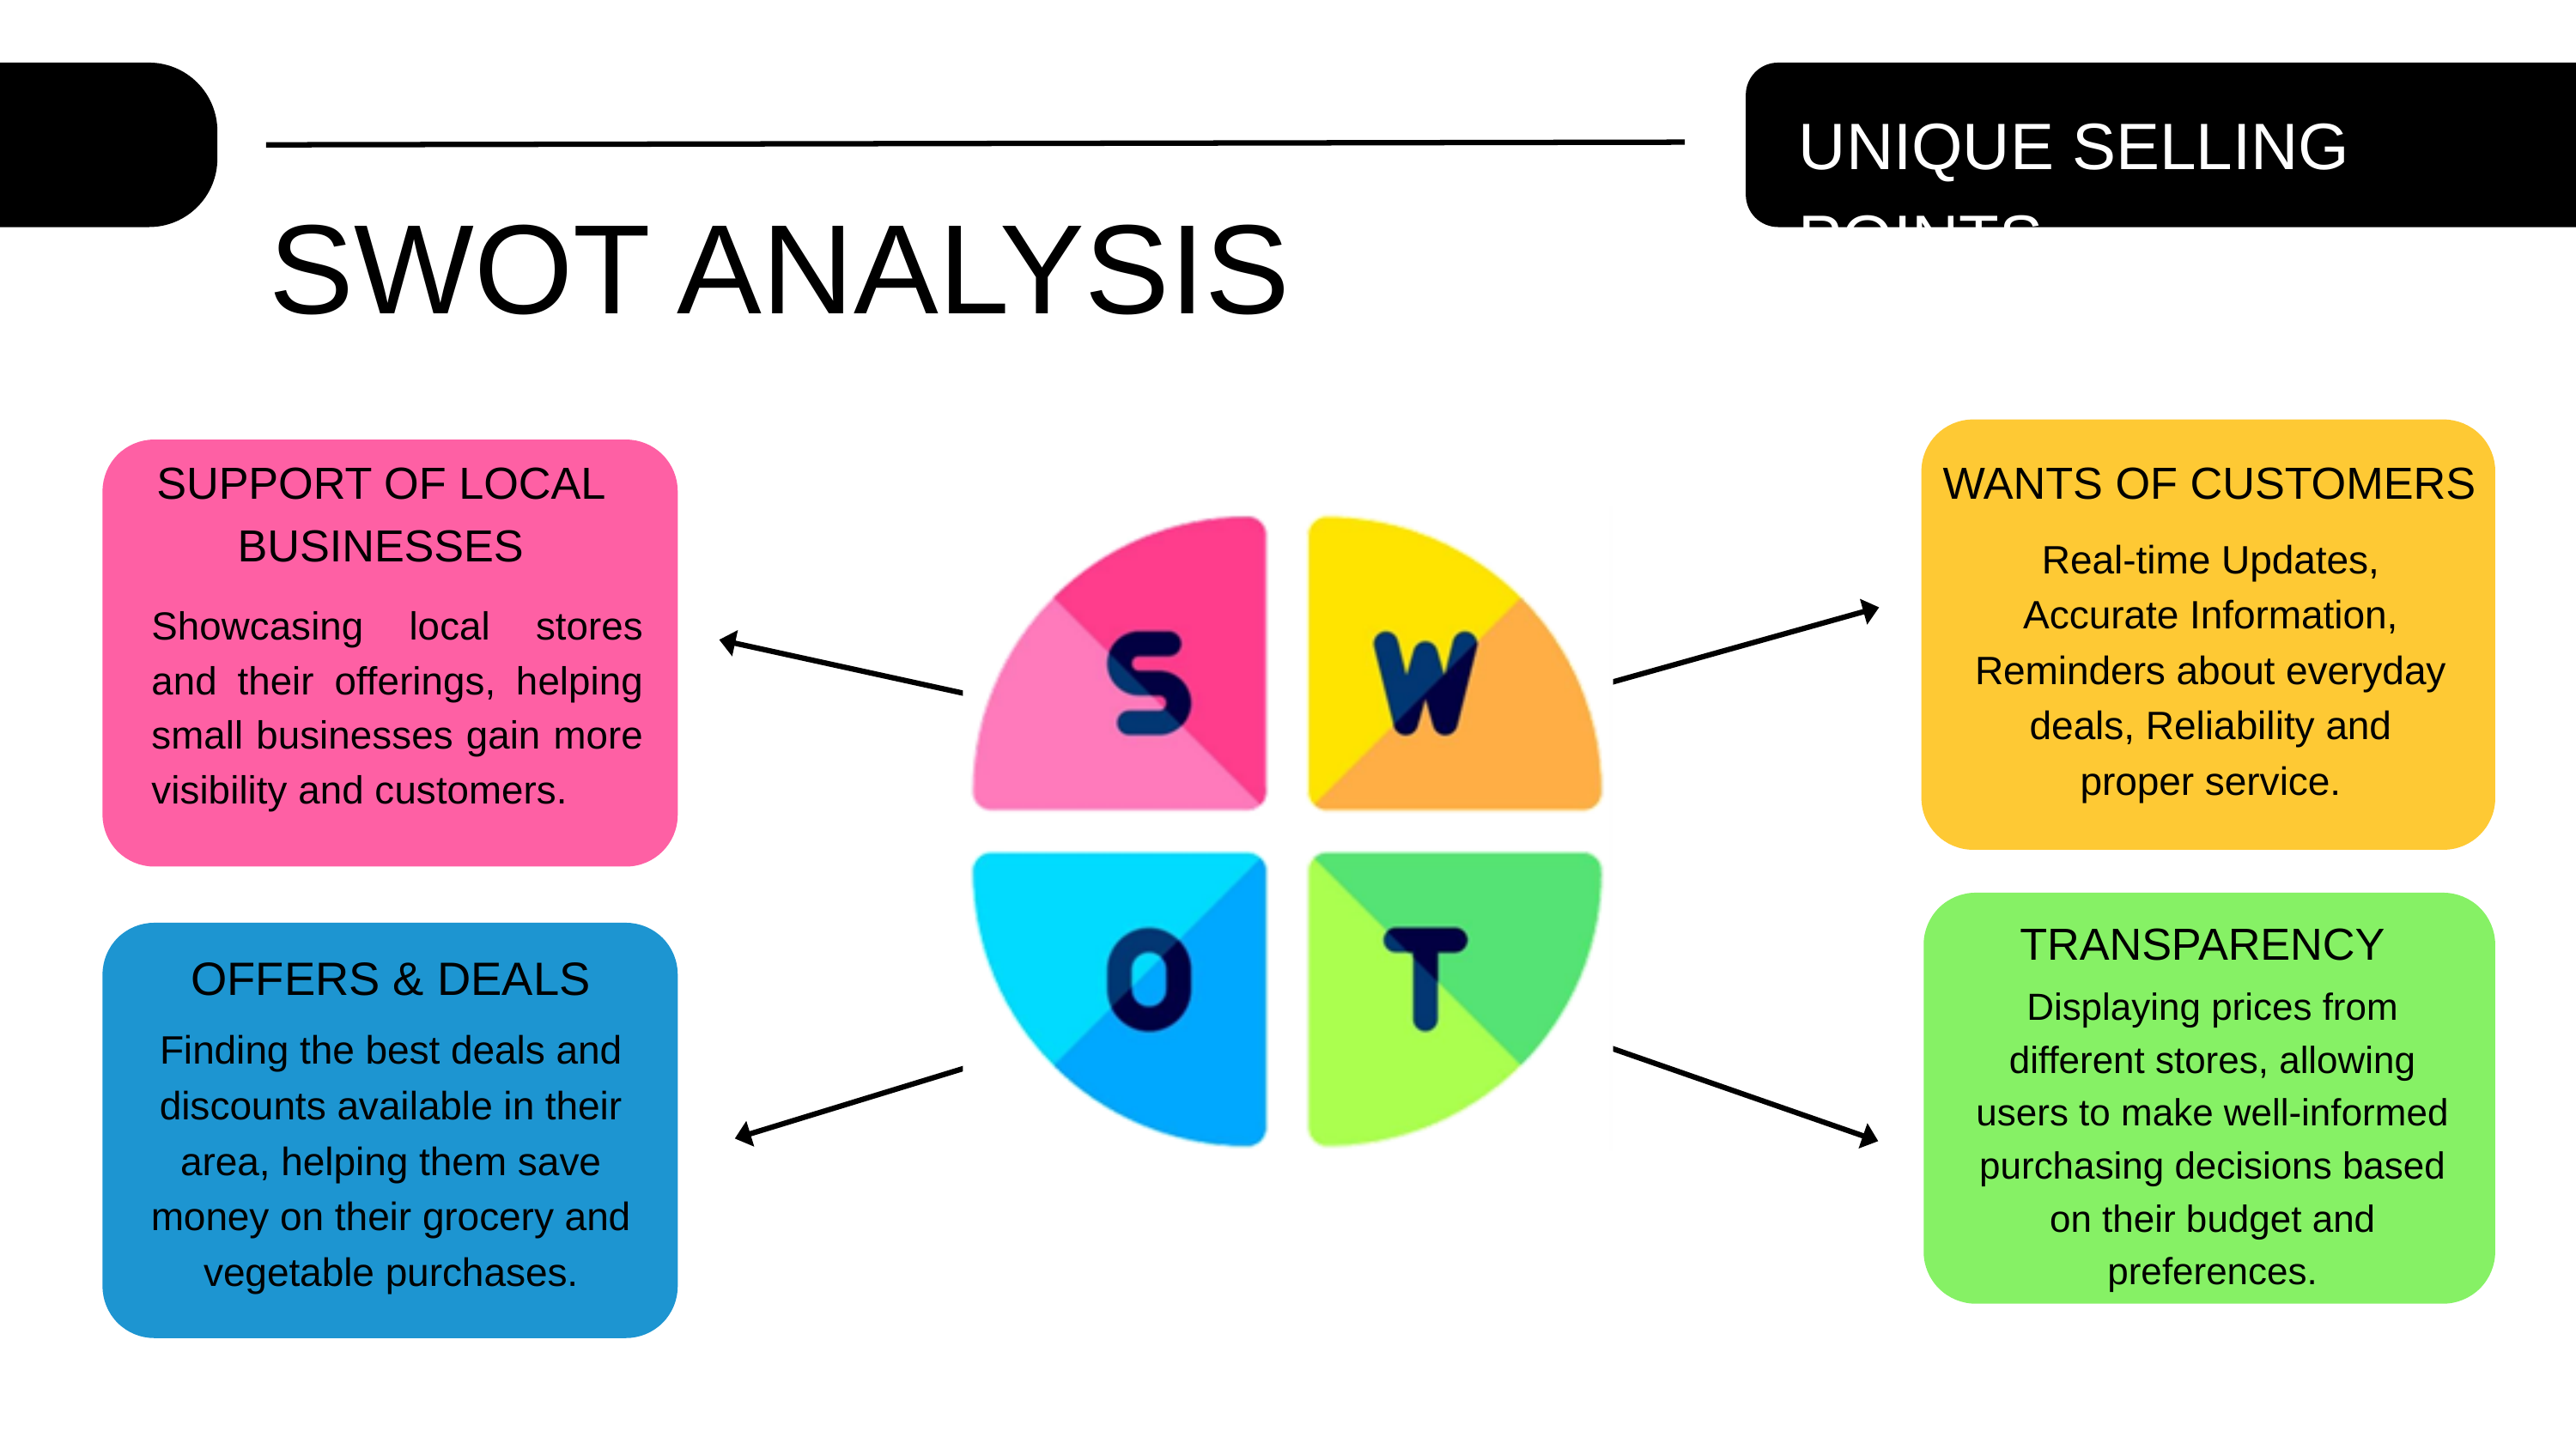

UNIQUE SELLING POINTS

SWOT ANALYSIS

SUPPORT OF LOCAL BUSINESSES
WANTS OF CUSTOMERS

Real-time Updates, Accurate Information, Reminders about everyday deals, Reliability and proper service.
Showcasing local stores and their offerings, helping small businesses gain more visibility and customers.

TRANSPARENCY

OFFERS & DEALS
Displaying prices from different stores, allowing users to make well-informed purchasing decisions based on their budget and preferences.
Finding the best deals and discounts available in their area, helping them save money on their grocery and vegetable purchases.